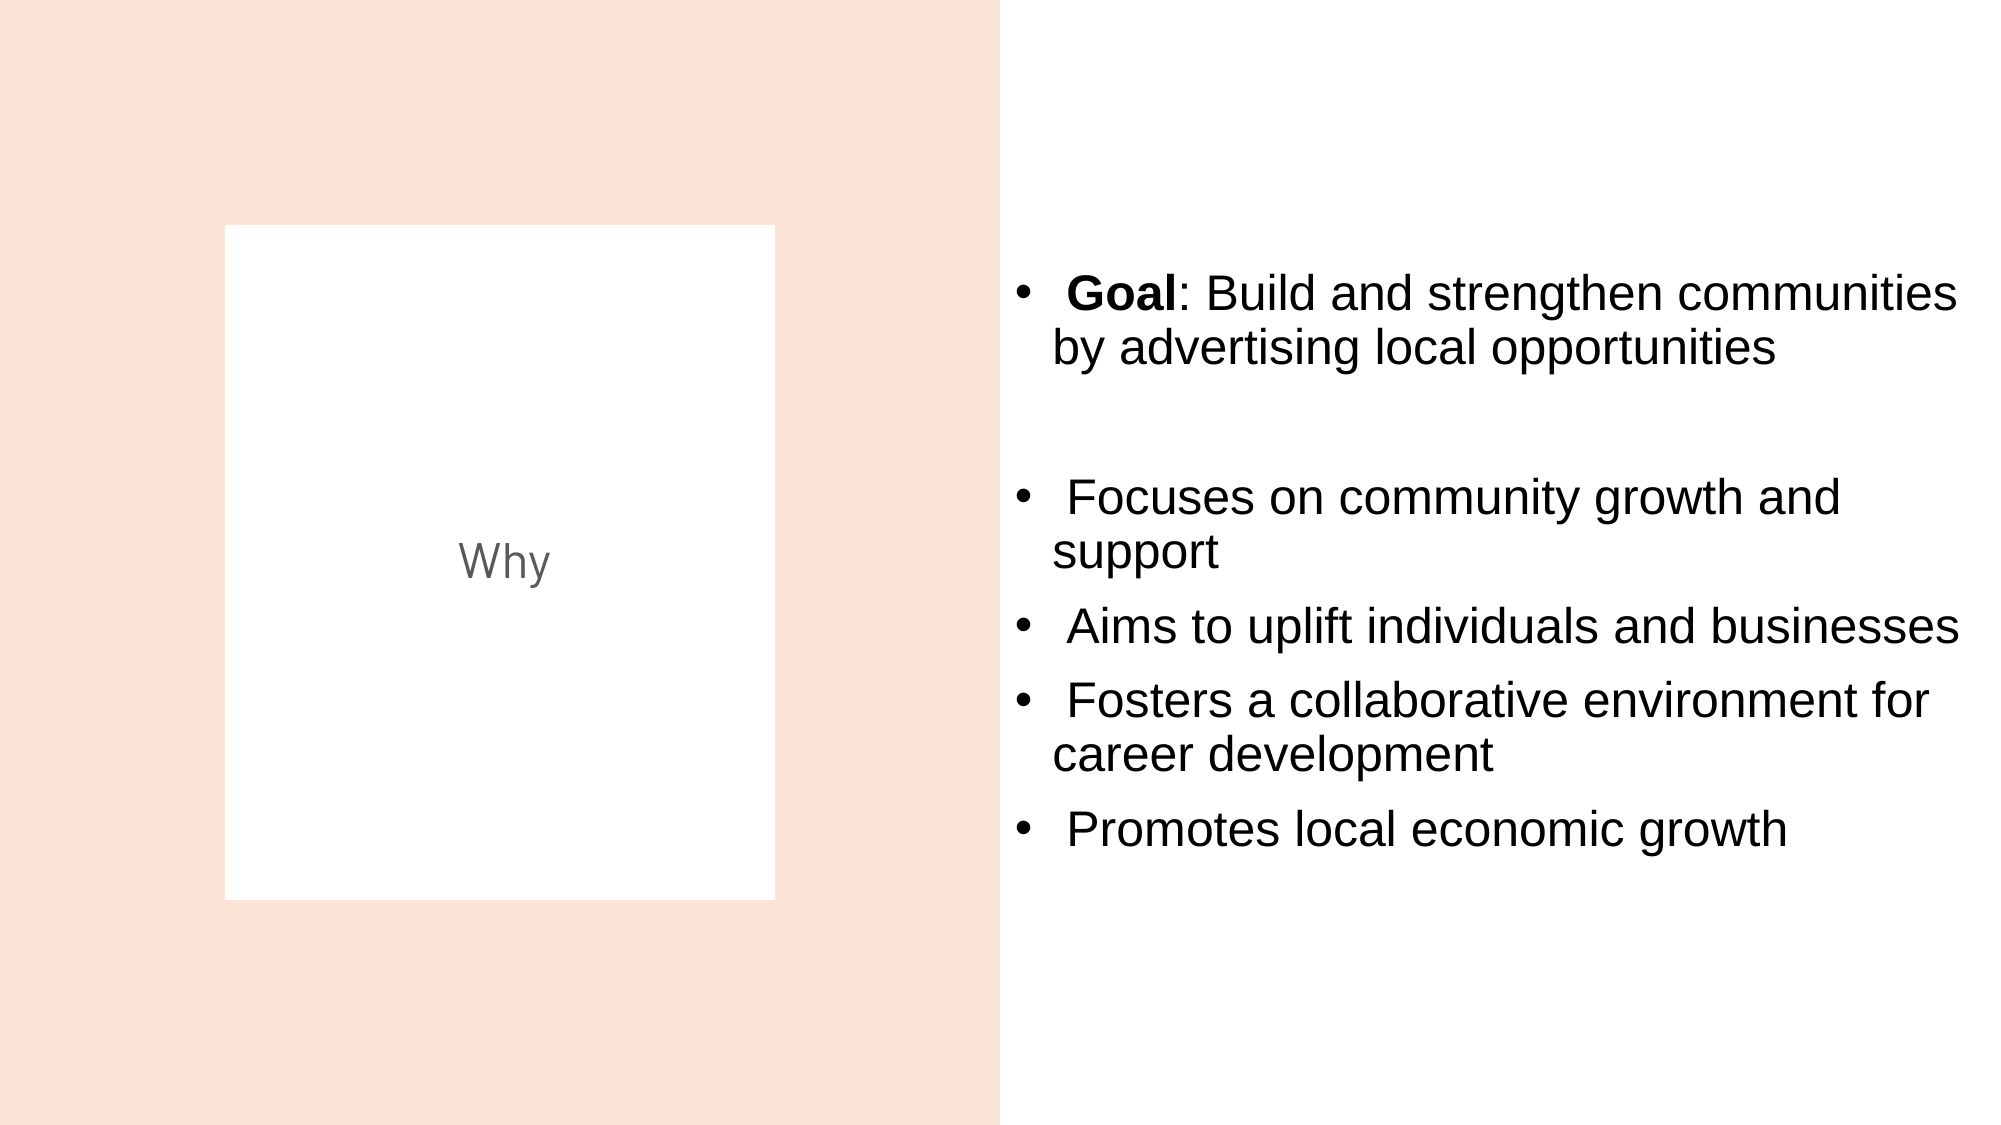

Goal: Build and strengthen communities by advertising local opportunities

 Focuses on community growth and support
 Aims to uplift individuals and businesses
 Fosters a collaborative environment for career development
 Promotes local economic growth

# Why